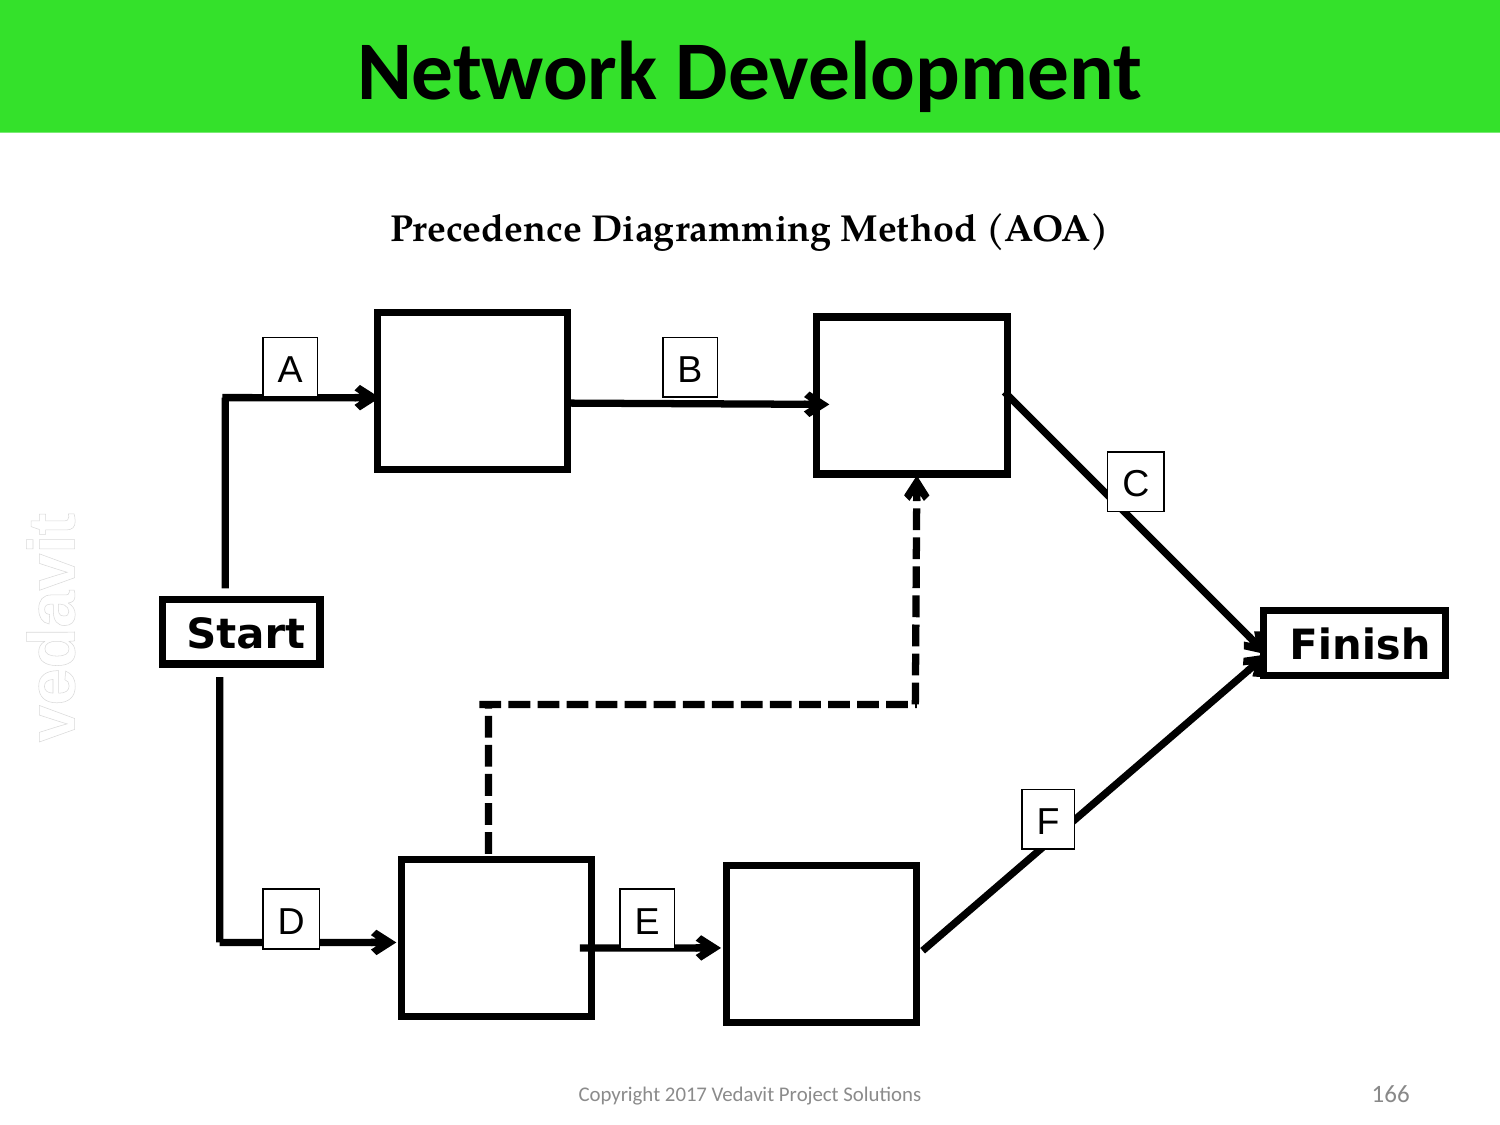

# Network Development
Precedence Diagramming Method (AOA)

A
B

C

Start
Finish

F

D
E

Copyright 2017 Vedavit Project Solutions
166